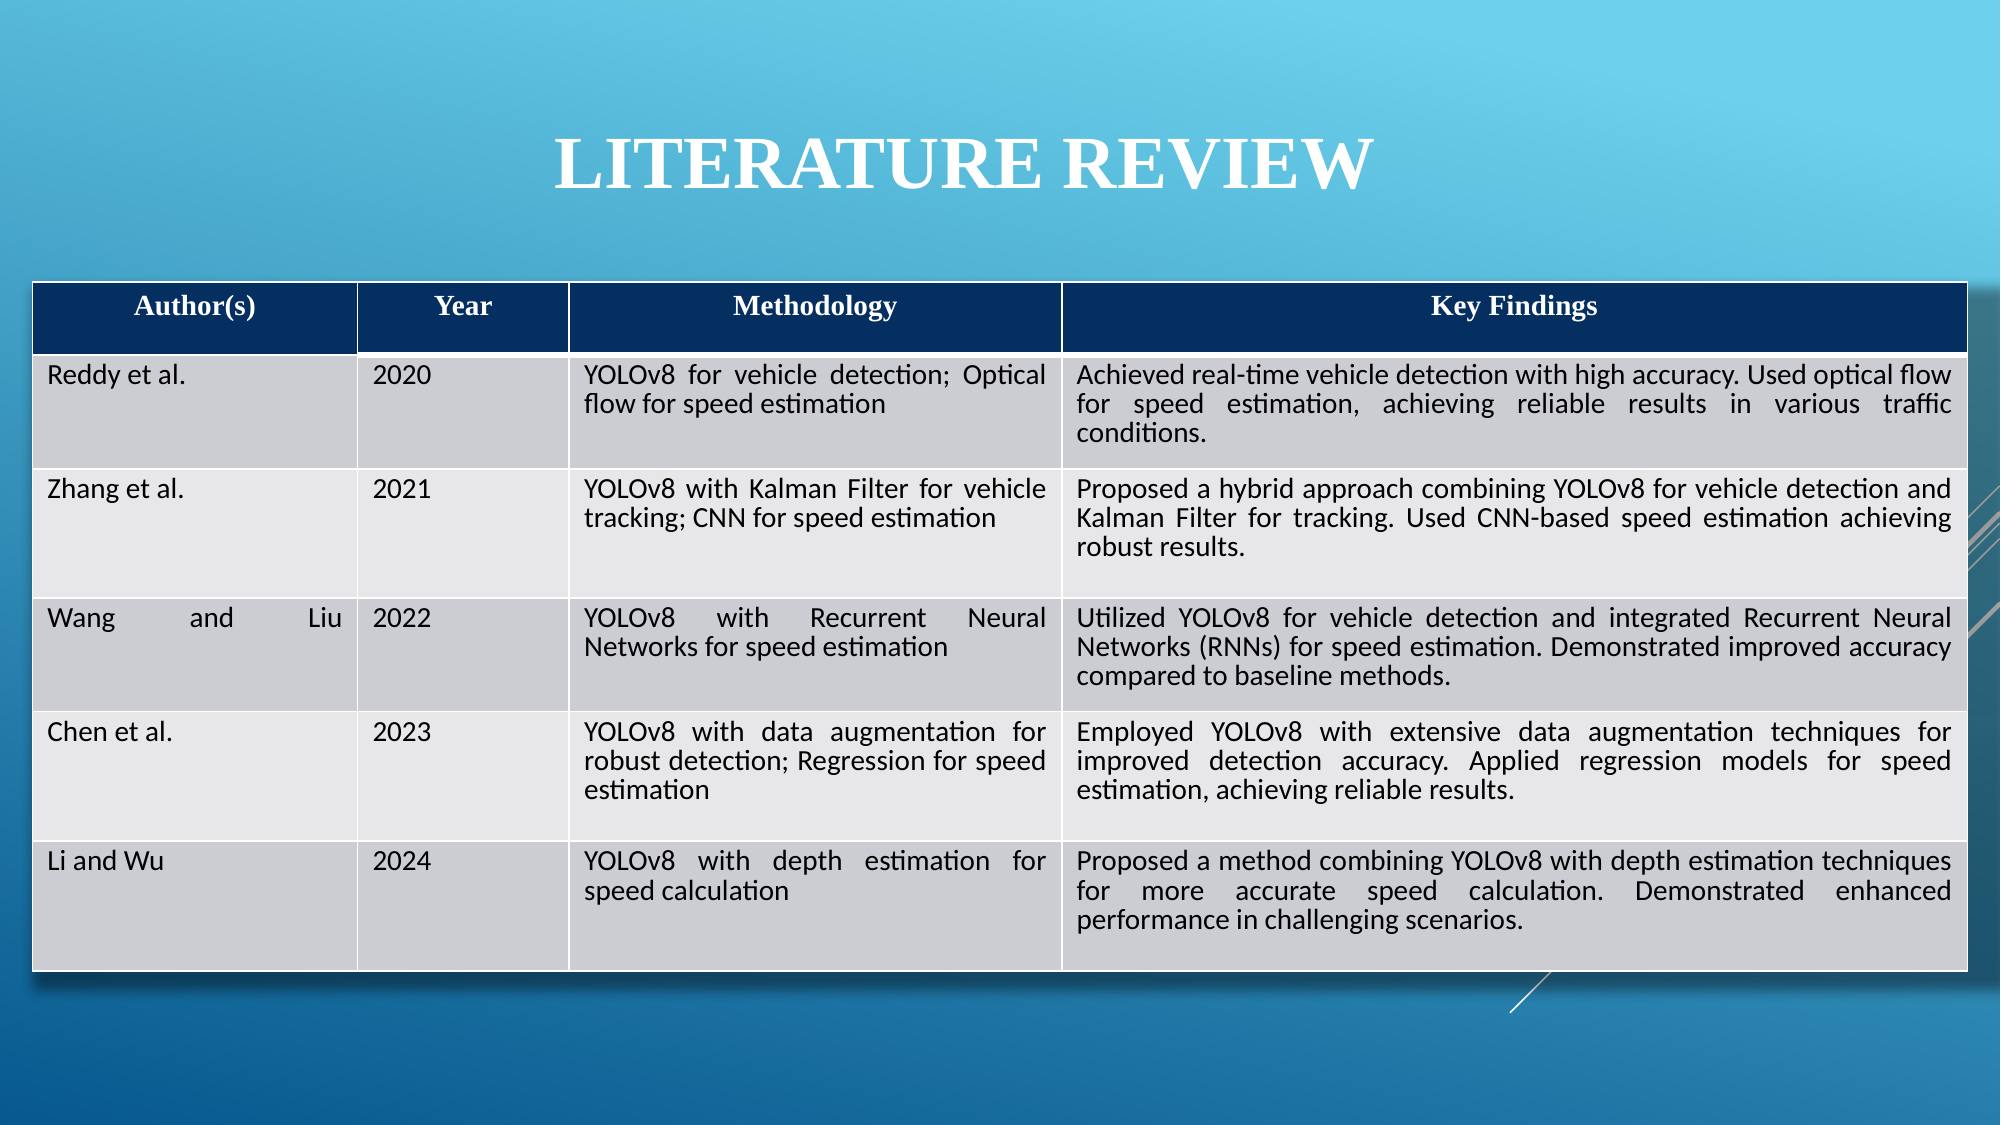

# LITERATURE REVIEW
| Author(s) | Year | Methodology | Key Findings |
| --- | --- | --- | --- |
| Reddy et al. | 2020 | YOLOv8 for vehicle detection; Optical flow for speed estimation | Achieved real-time vehicle detection with high accuracy. Used optical flow for speed estimation, achieving reliable results in various traffic conditions. |
| Zhang et al. | 2021 | YOLOv8 with Kalman Filter for vehicle tracking; CNN for speed estimation | Proposed a hybrid approach combining YOLOv8 for vehicle detection and Kalman Filter for tracking. Used CNN-based speed estimation achieving robust results. |
| Wang and Liu | 2022 | YOLOv8 with Recurrent Neural Networks for speed estimation | Utilized YOLOv8 for vehicle detection and integrated Recurrent Neural Networks (RNNs) for speed estimation. Demonstrated improved accuracy compared to baseline methods. |
| Chen et al. | 2023 | YOLOv8 with data augmentation for robust detection; Regression for speed estimation | Employed YOLOv8 with extensive data augmentation techniques for improved detection accuracy. Applied regression models for speed estimation, achieving reliable results. |
| Li and Wu | 2024 | YOLOv8 with depth estimation for speed calculation | Proposed a method combining YOLOv8 with depth estimation techniques for more accurate speed calculation. Demonstrated enhanced performance in challenging scenarios. |